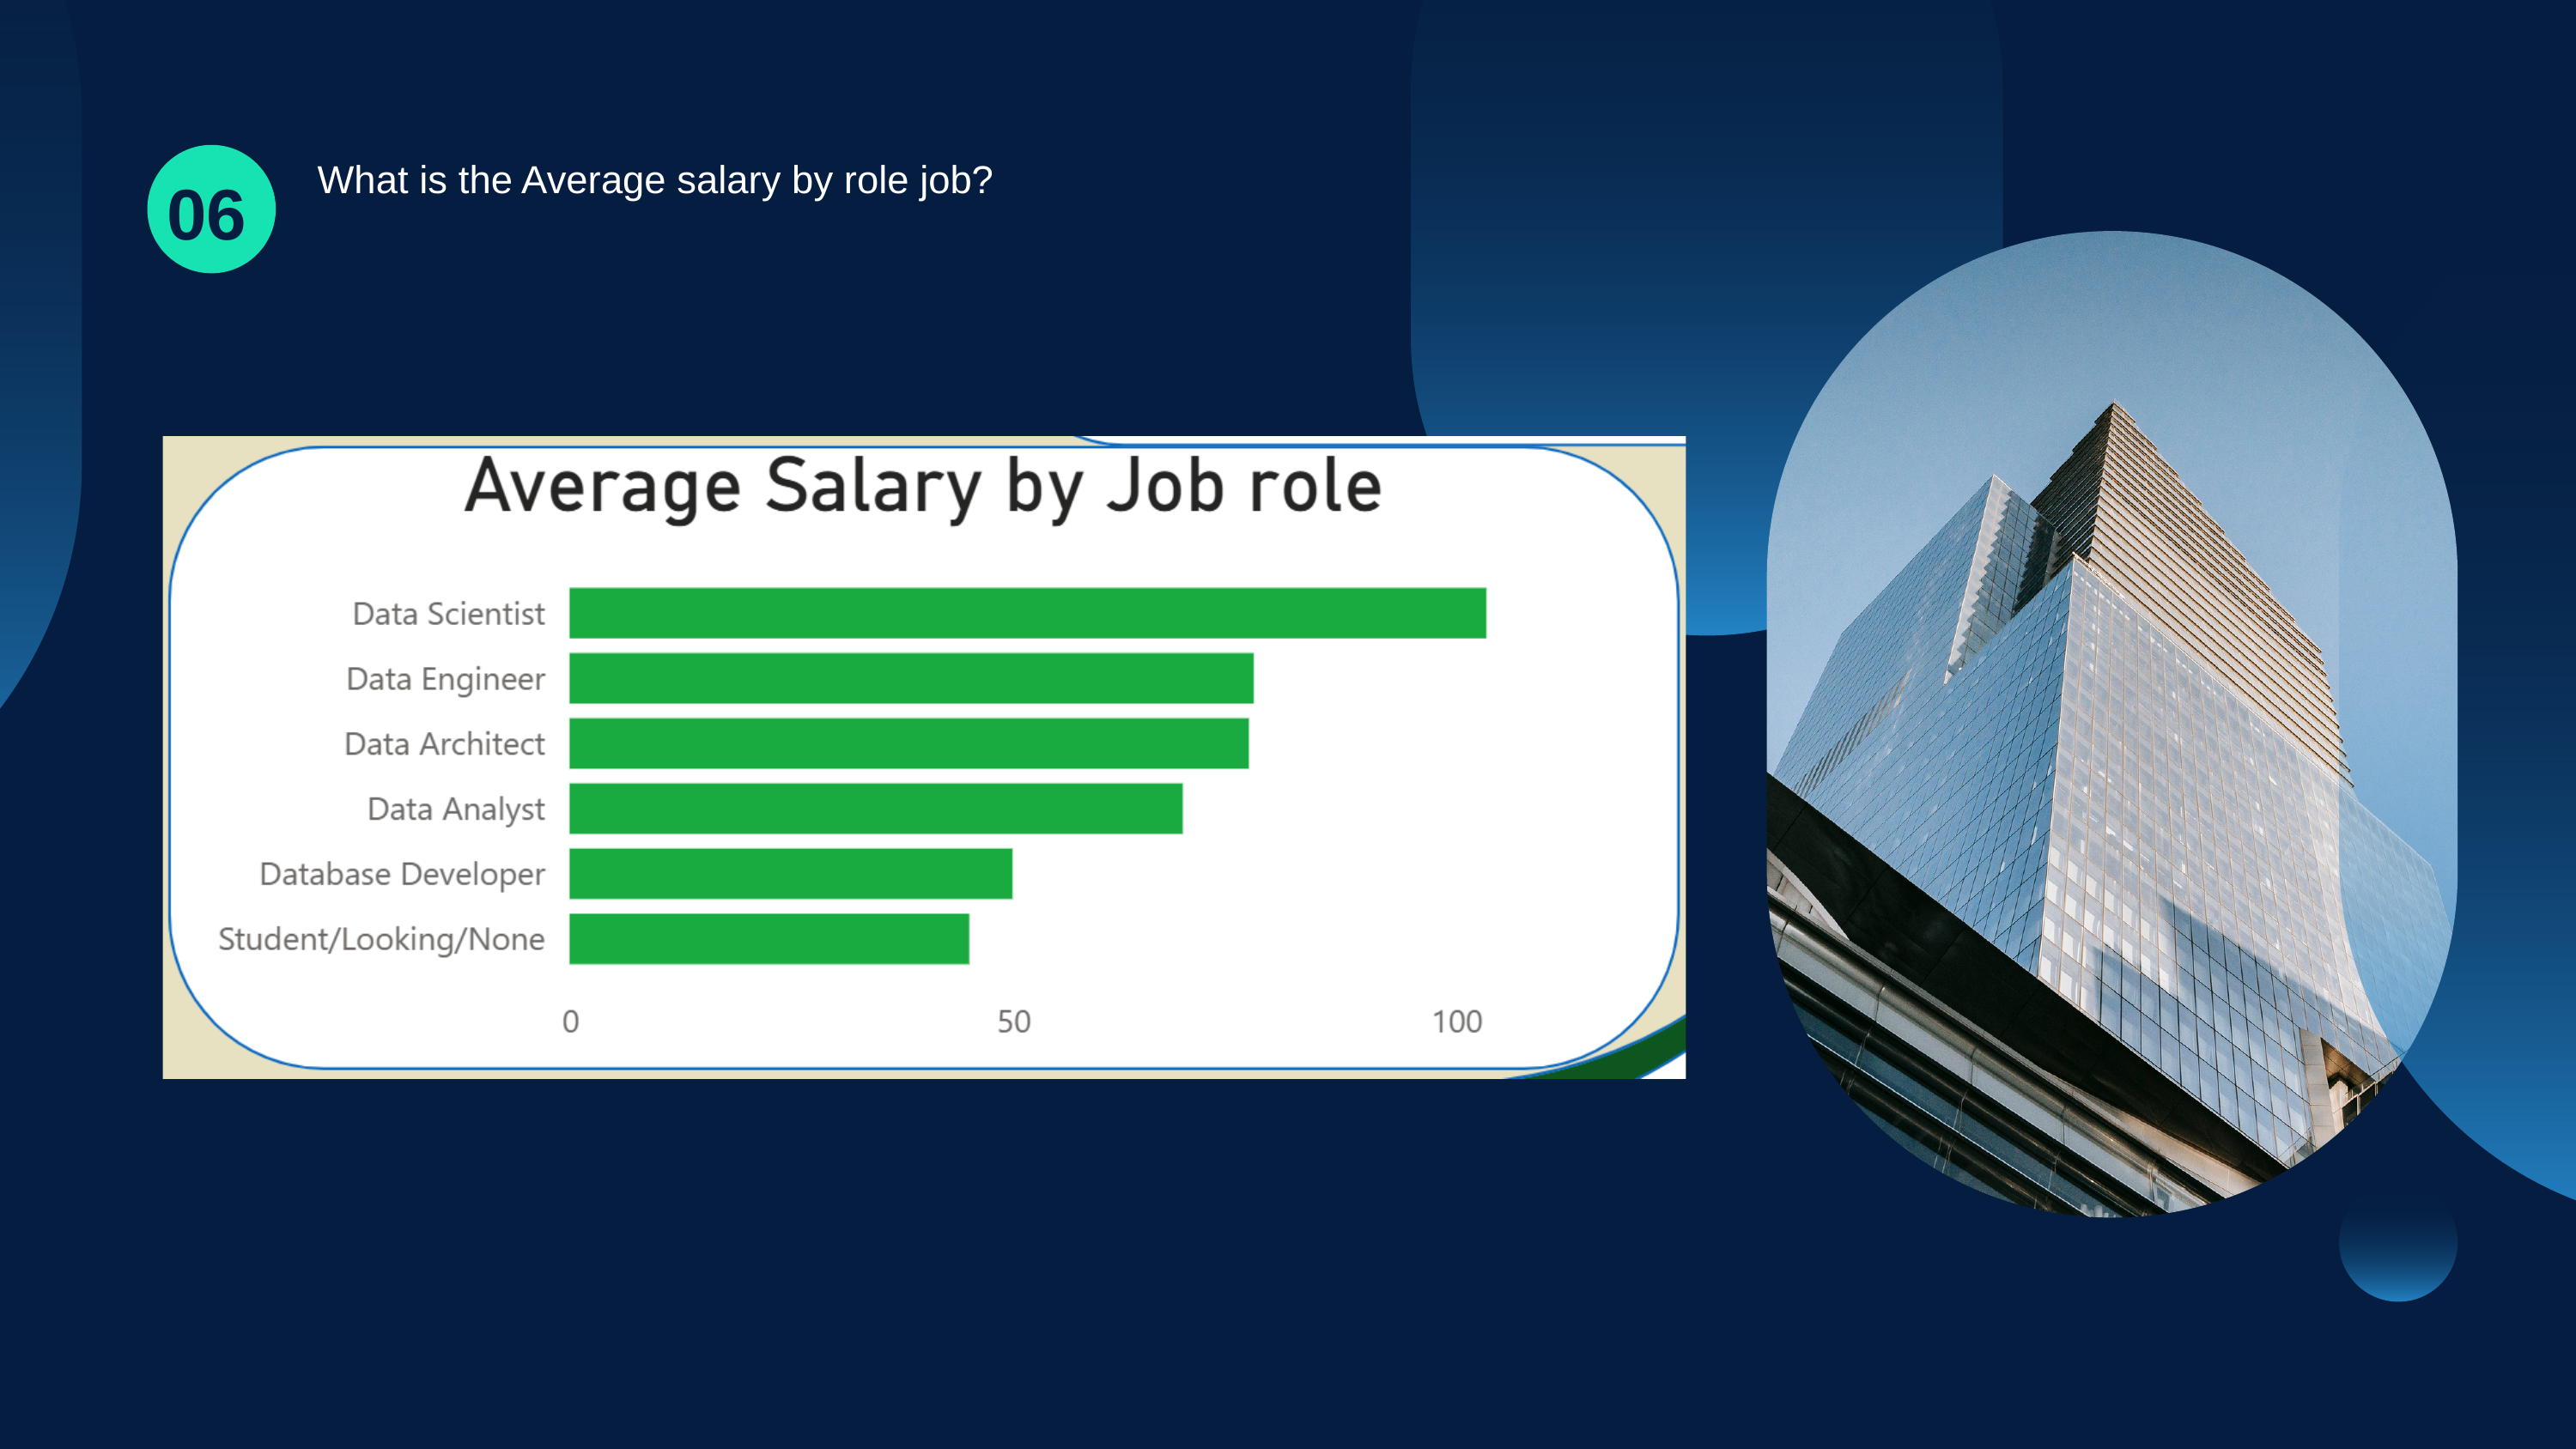

What is the Average salary by role job?
06